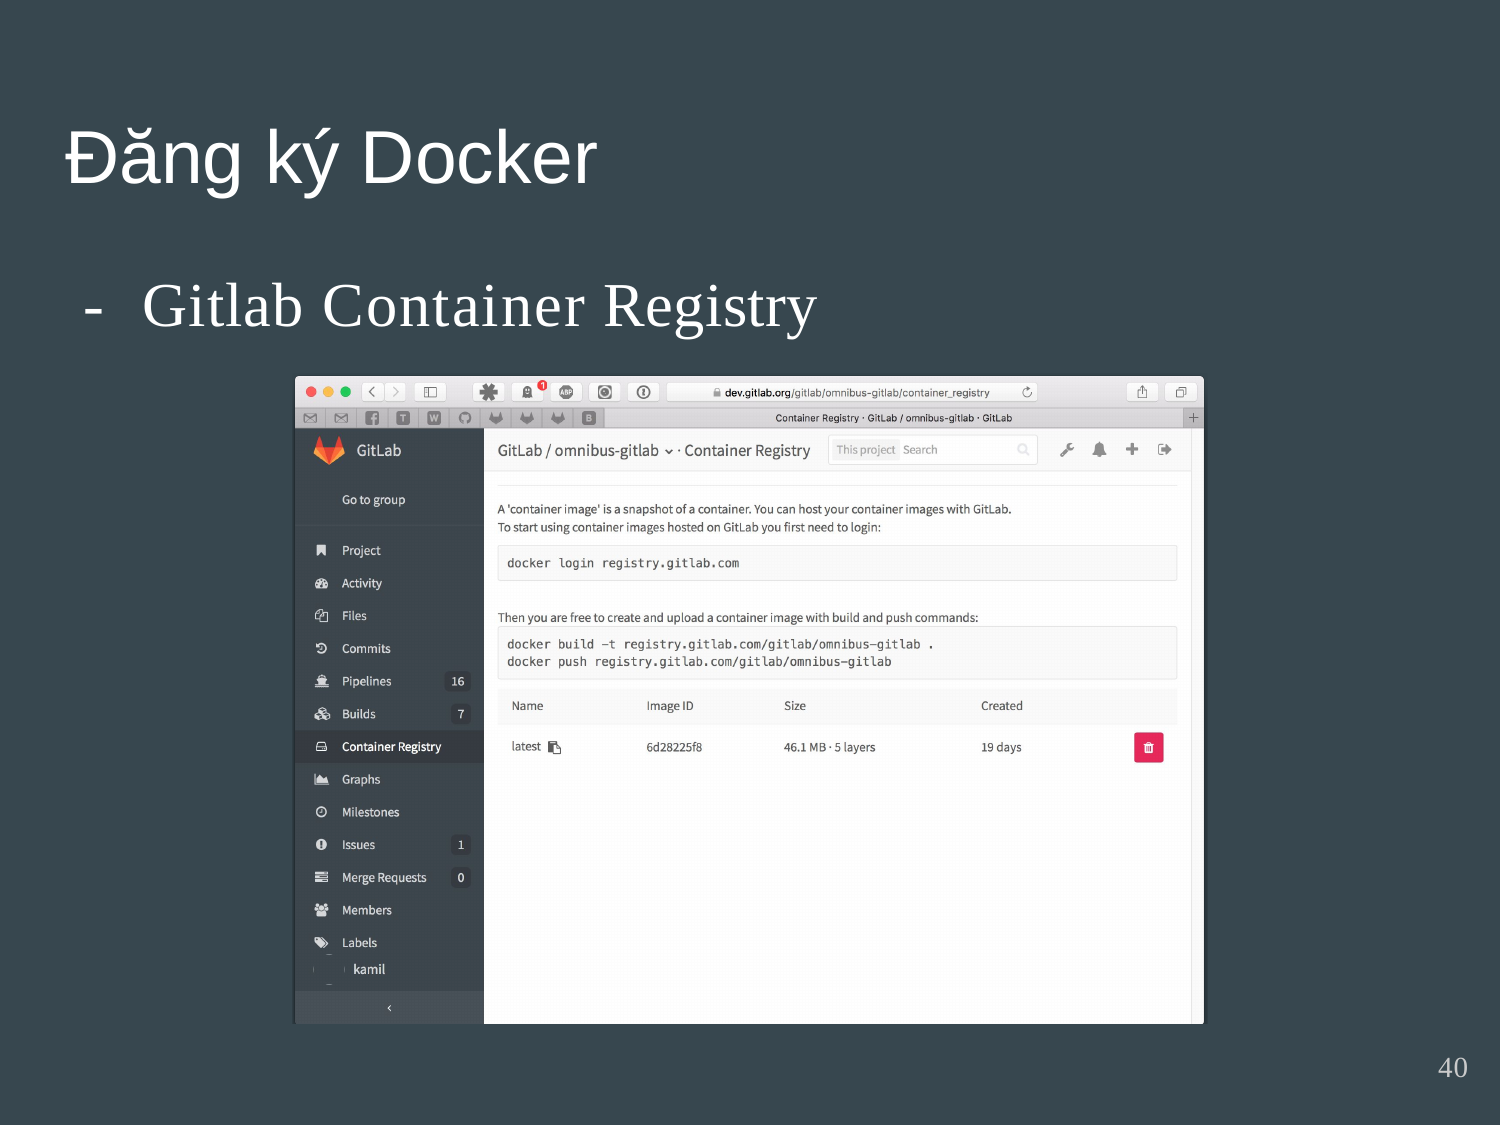

Đăng ký Docker
-	Gitlab Container Registry

40